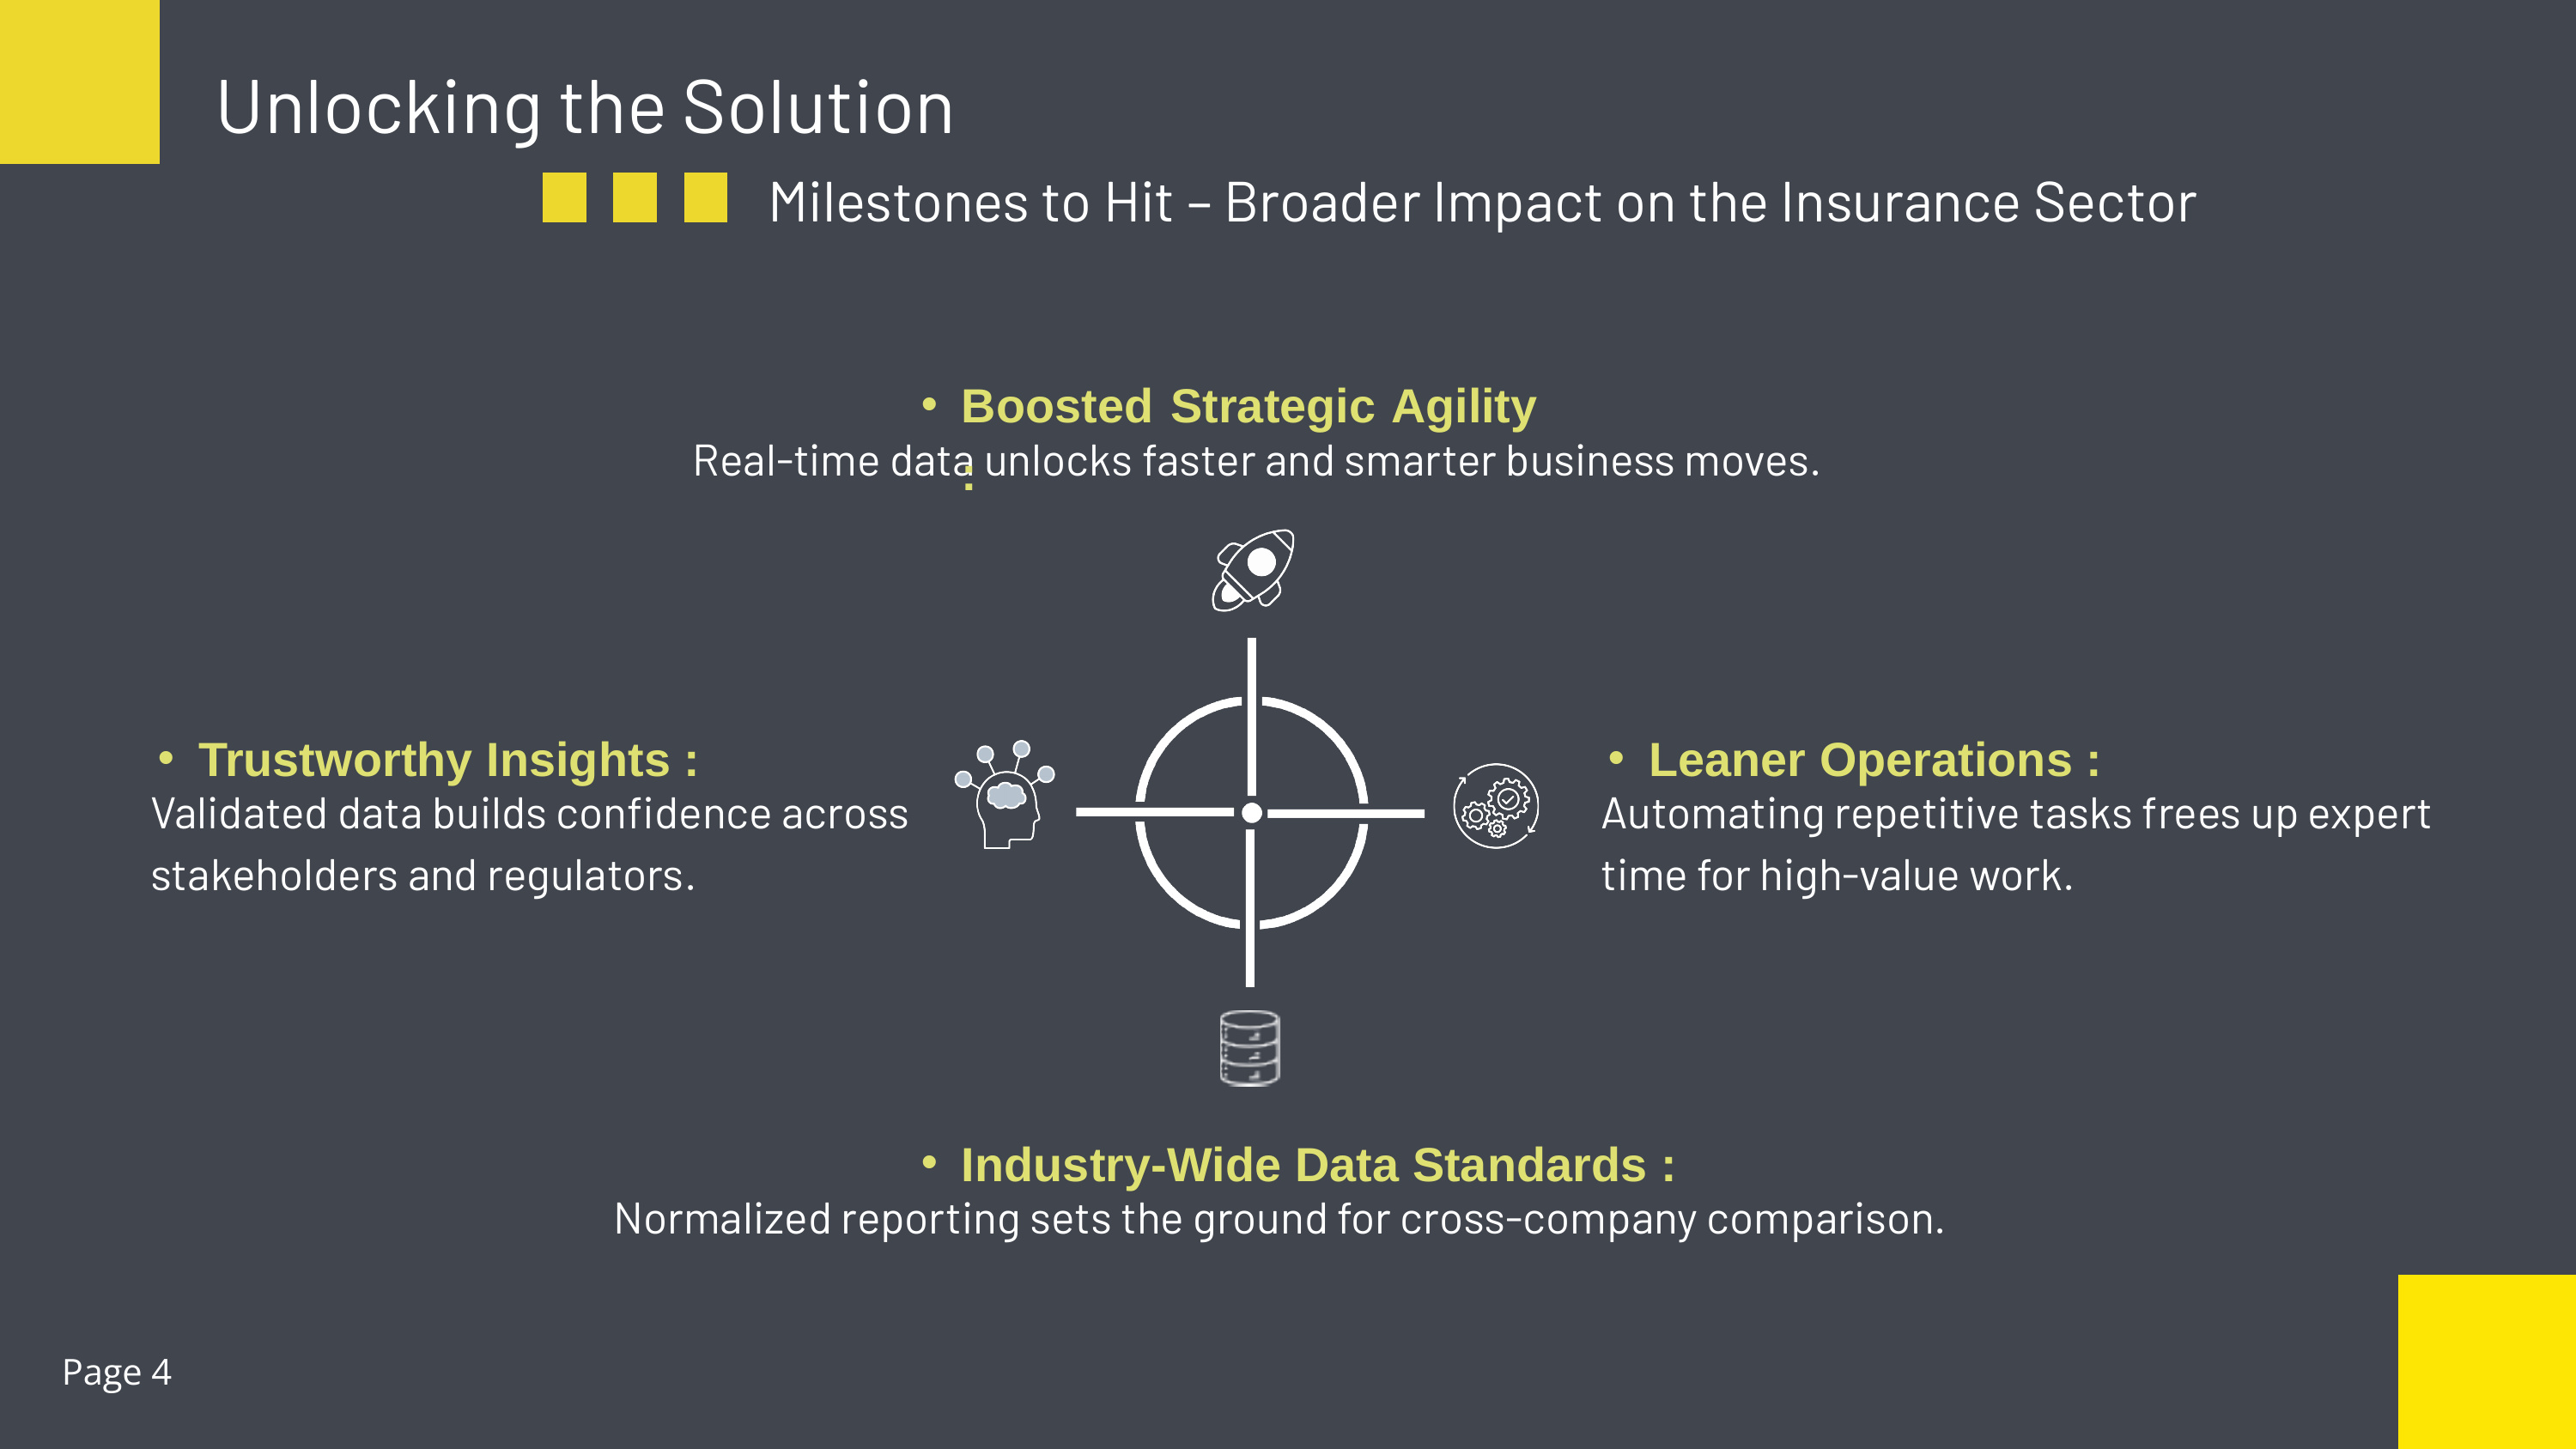

Unlocking the Solution
 Milestones to Hit – Broader Impact on the Insurance Sector

Boosted Strategic Agility :
 Real-time data unlocks faster and smarter business moves.

Trustworthy Insights :
Leaner Operations :

Validated data builds confidence across stakeholders and regulators.
Automating repetitive tasks frees up expert time for high-value work.

Industry-Wide Data Standards :
Normalized reporting sets the ground for cross-company comparison.

Page 4